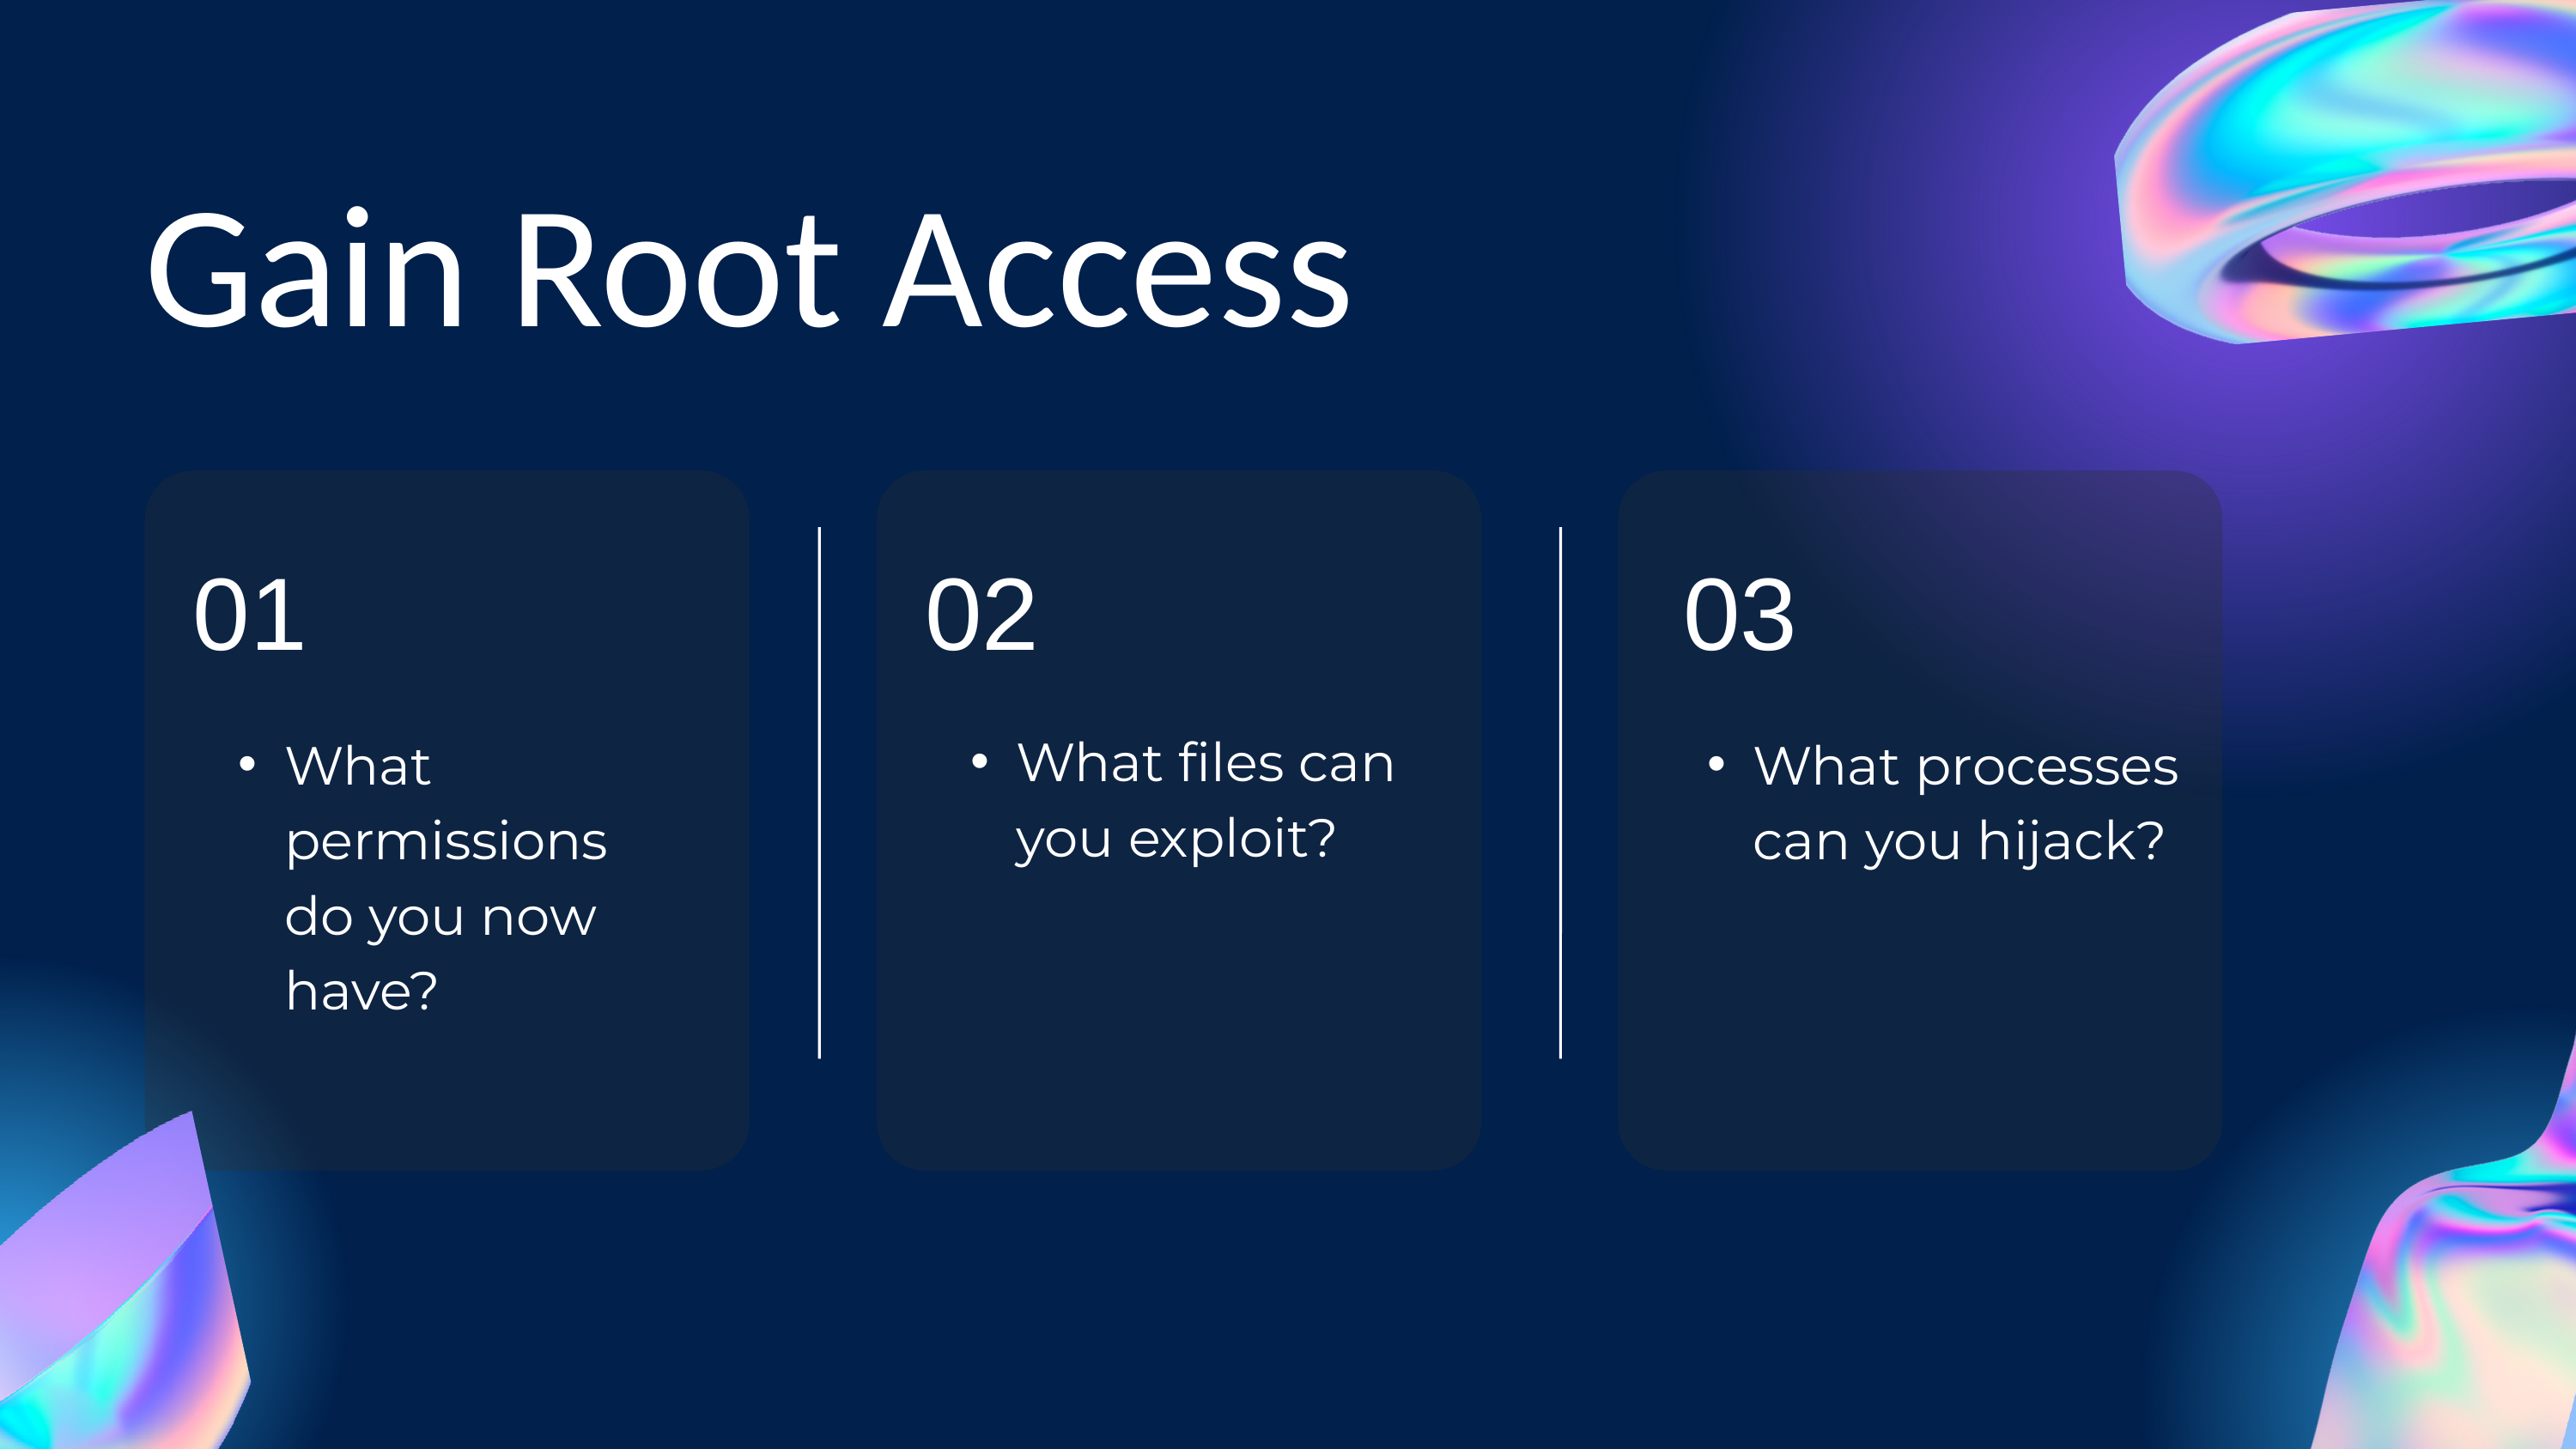

Gain Root Access

01
02
03
What files can you exploit?
What permissions do you now have?
What processes can you hijack?